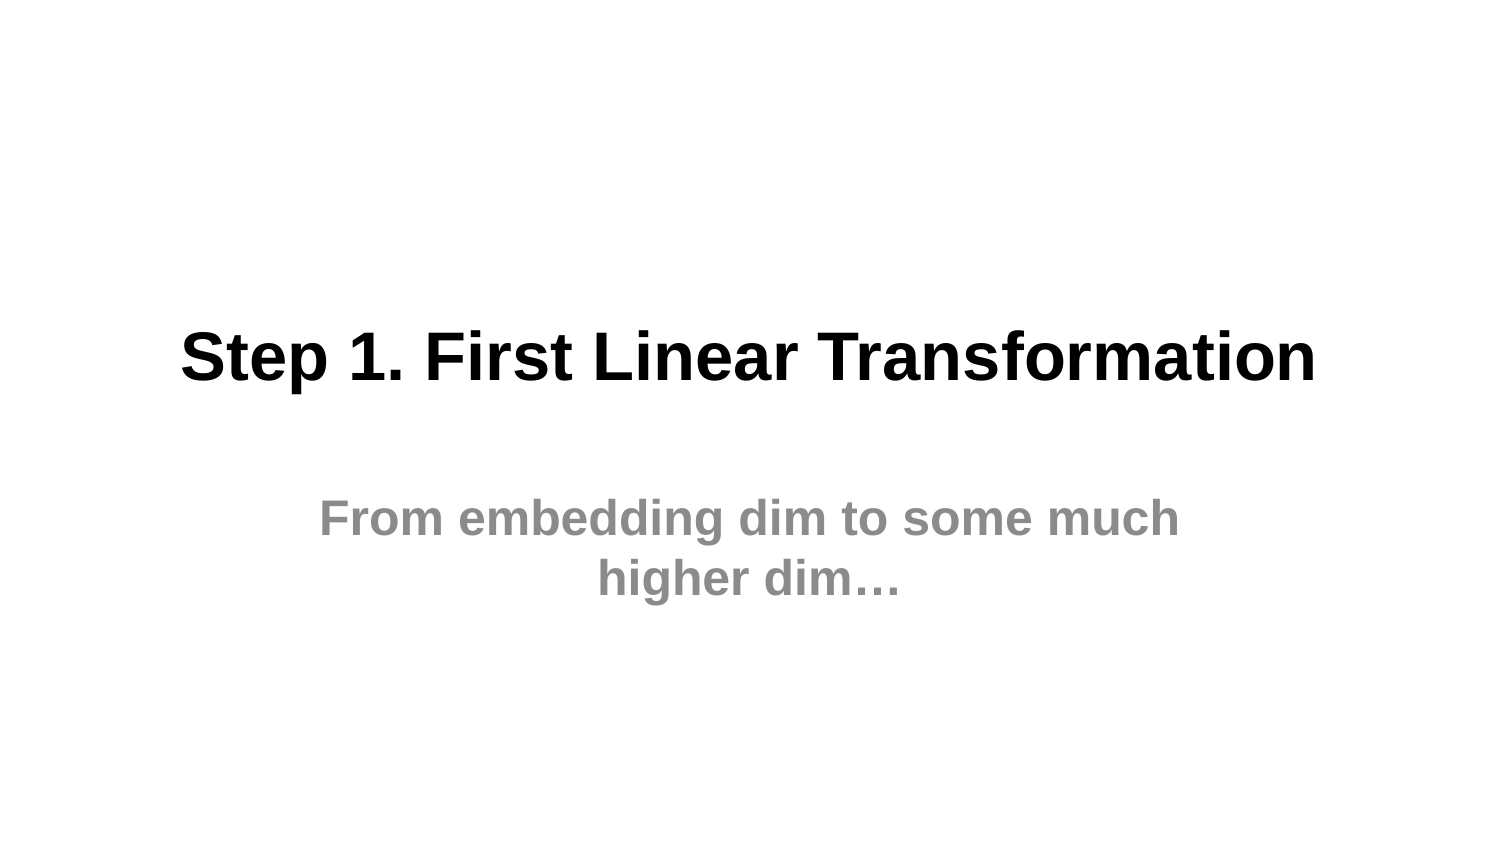

# Step 1. First Linear Transformation
From embedding dim to some much higher dim…